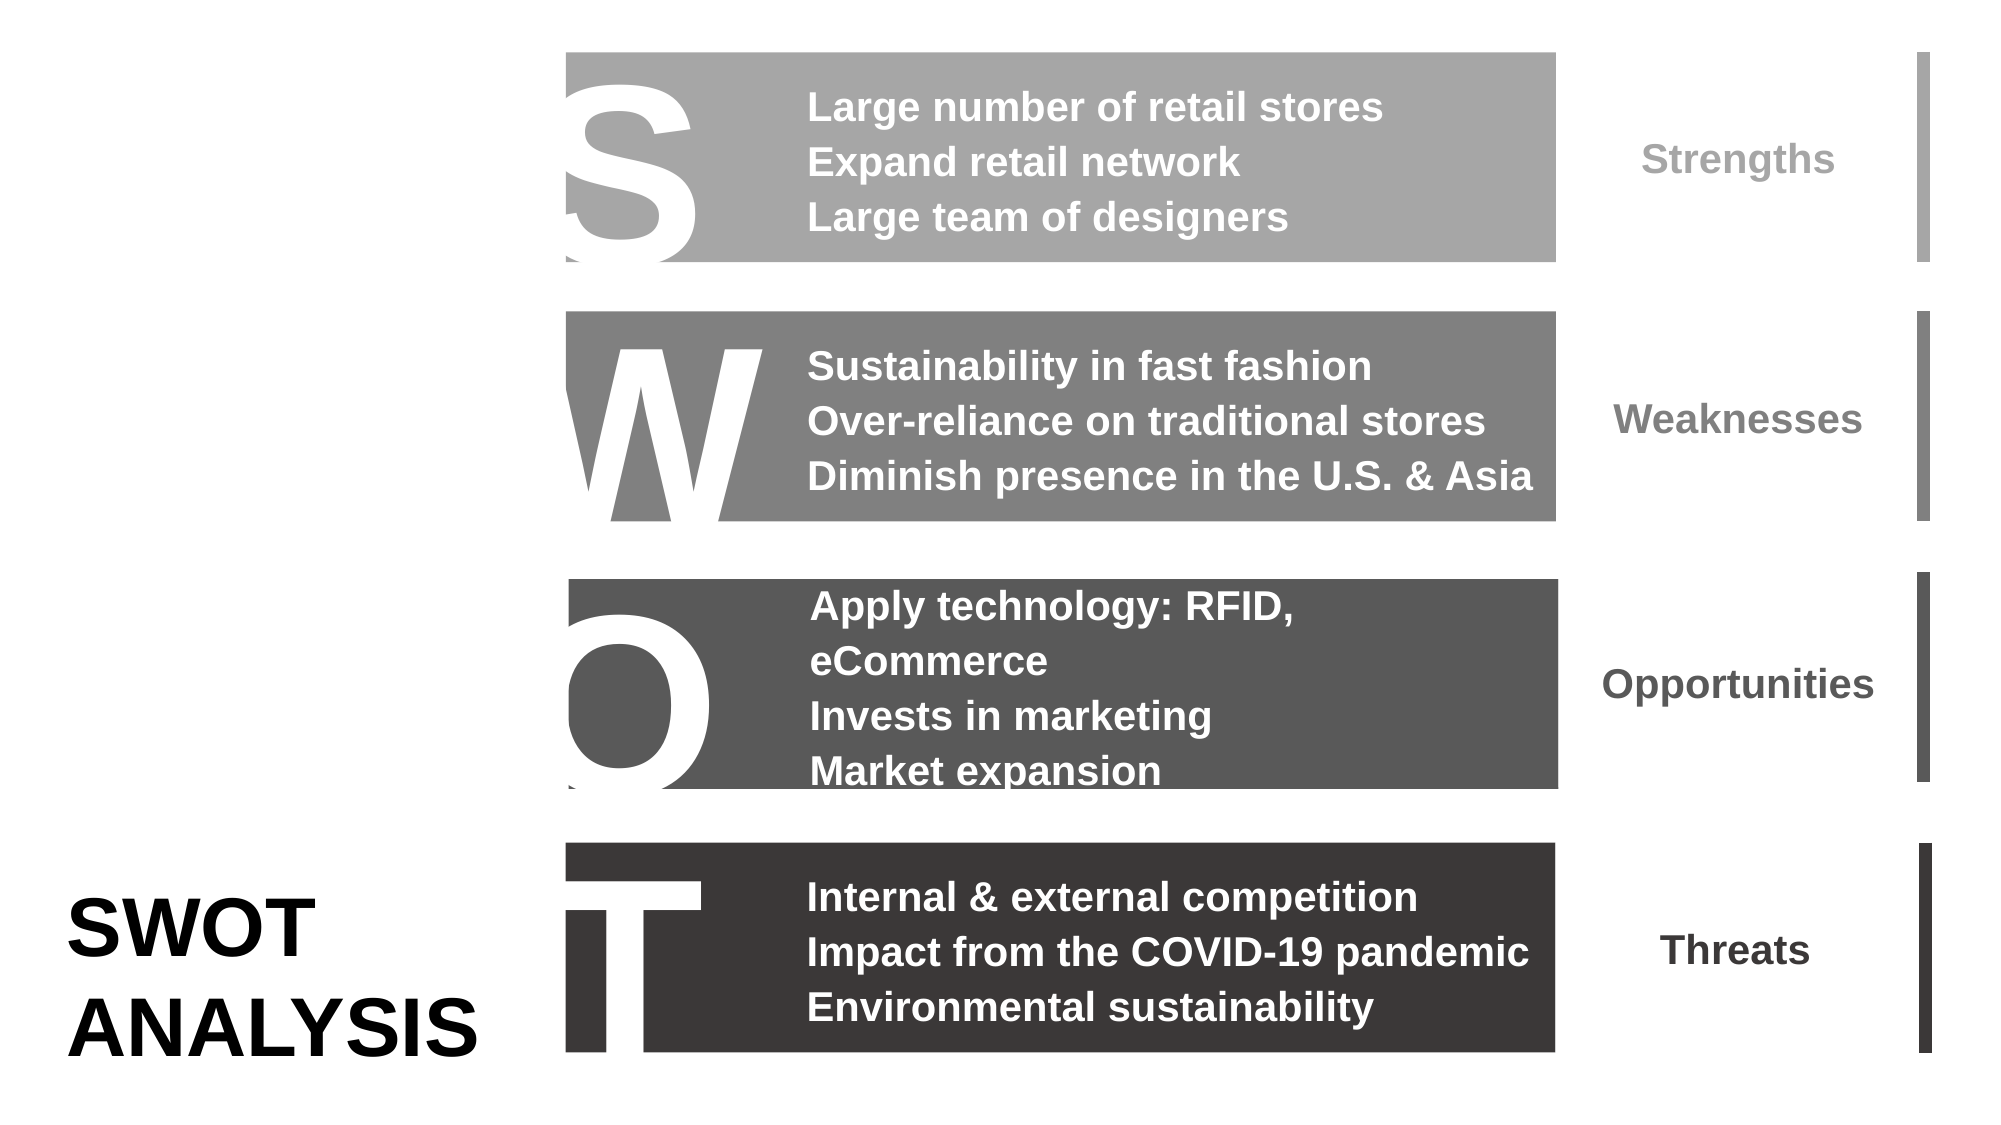

S
Strengths
Large number of retail stores
Expand retail network
Large team of designers
W
Sustainability in fast fashion
Over-reliance on traditional stores
Diminish presence in the U.S. & Asia
Weaknesses
O
Opportunities
Apply technology: RFID, eCommerce
Invests in marketing
Market expansion
T
Internal & external competition
Impact from the COVID-19 pandemic
Environmental sustainability
Threats
SWOT
ANALYSIS